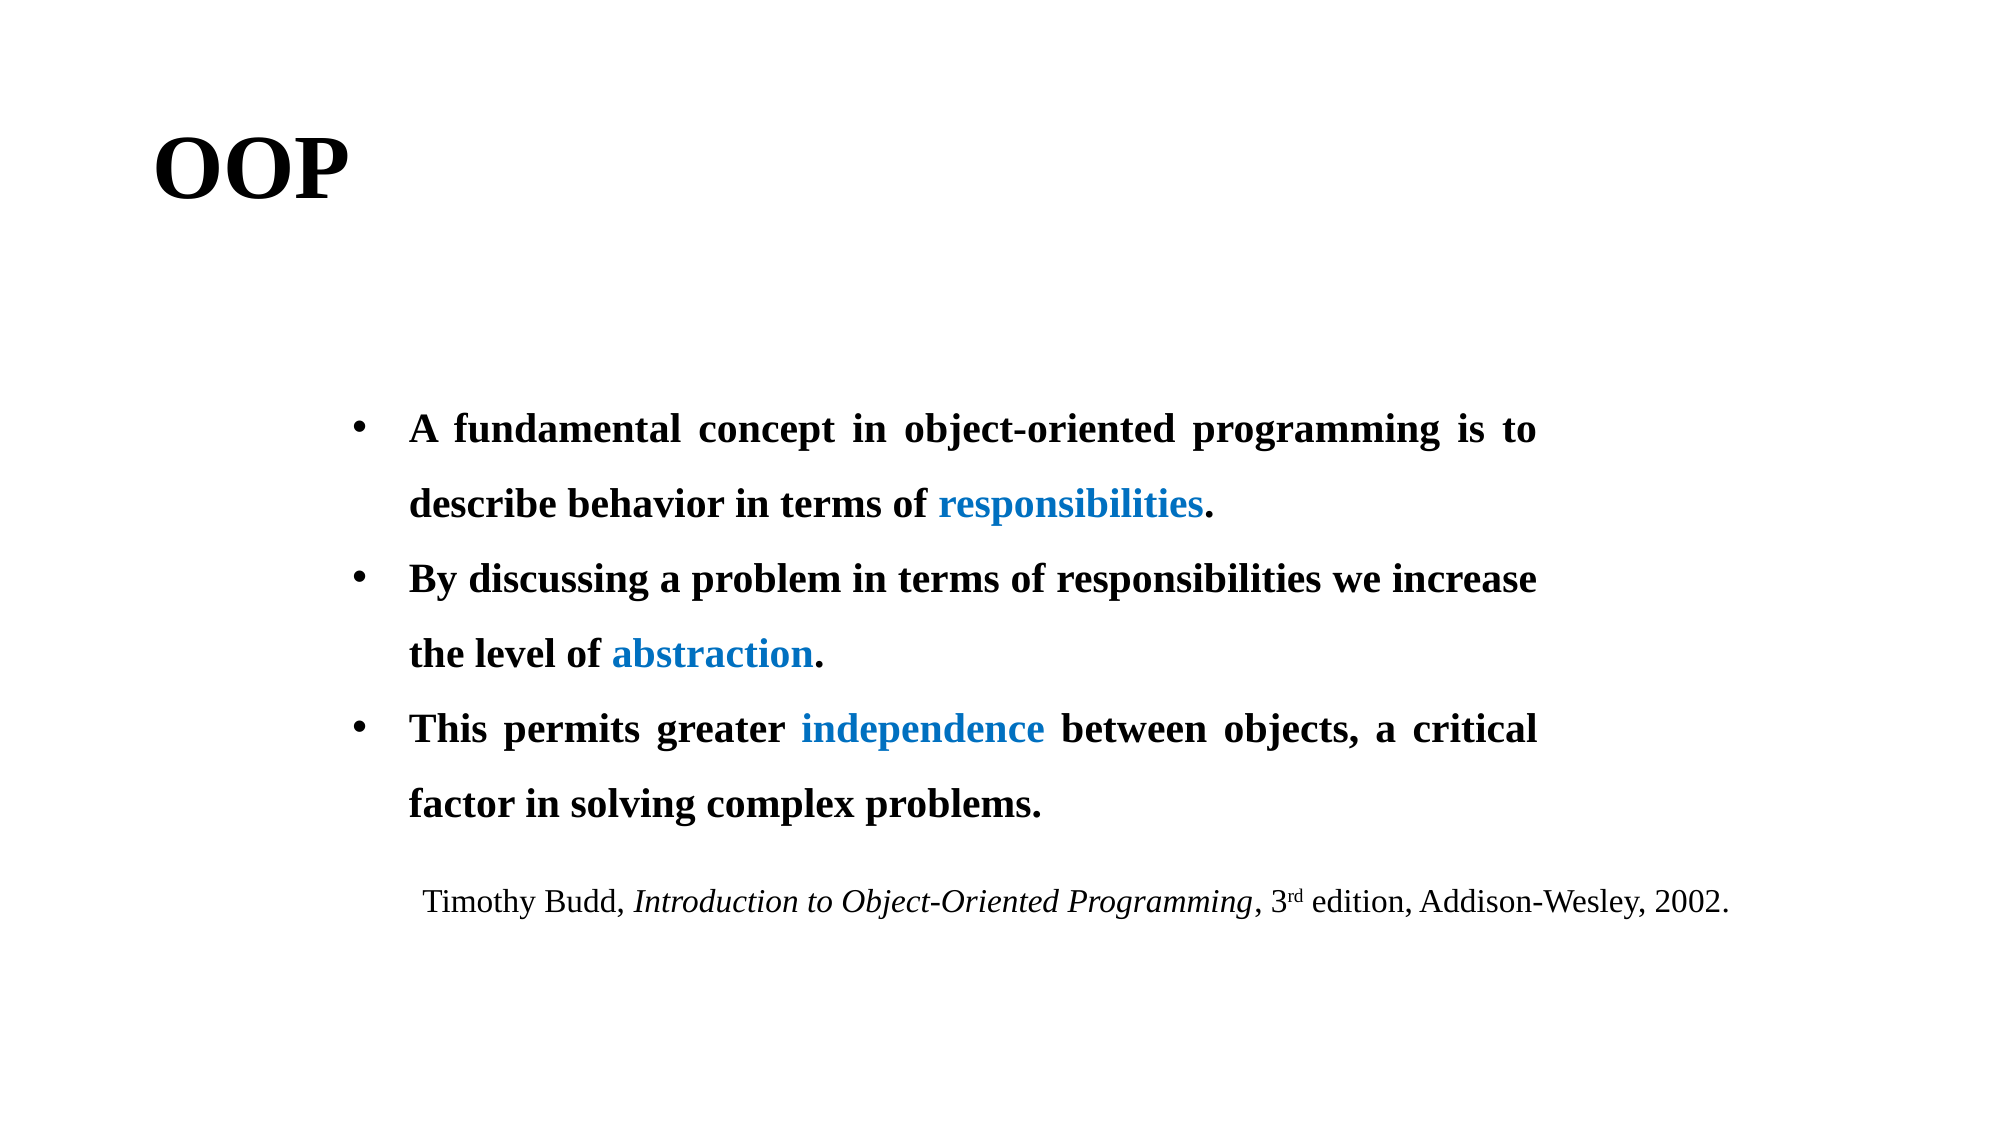

# OOP
A fundamental concept in object-oriented programming is to describe behavior in terms of responsibilities.
By discussing a problem in terms of responsibilities we increase the level of abstraction.
This permits greater independence between objects, a critical factor in solving complex problems.
Timothy Budd, Introduction to Object-Oriented Programming, 3rd edition, Addison-Wesley, 2002.